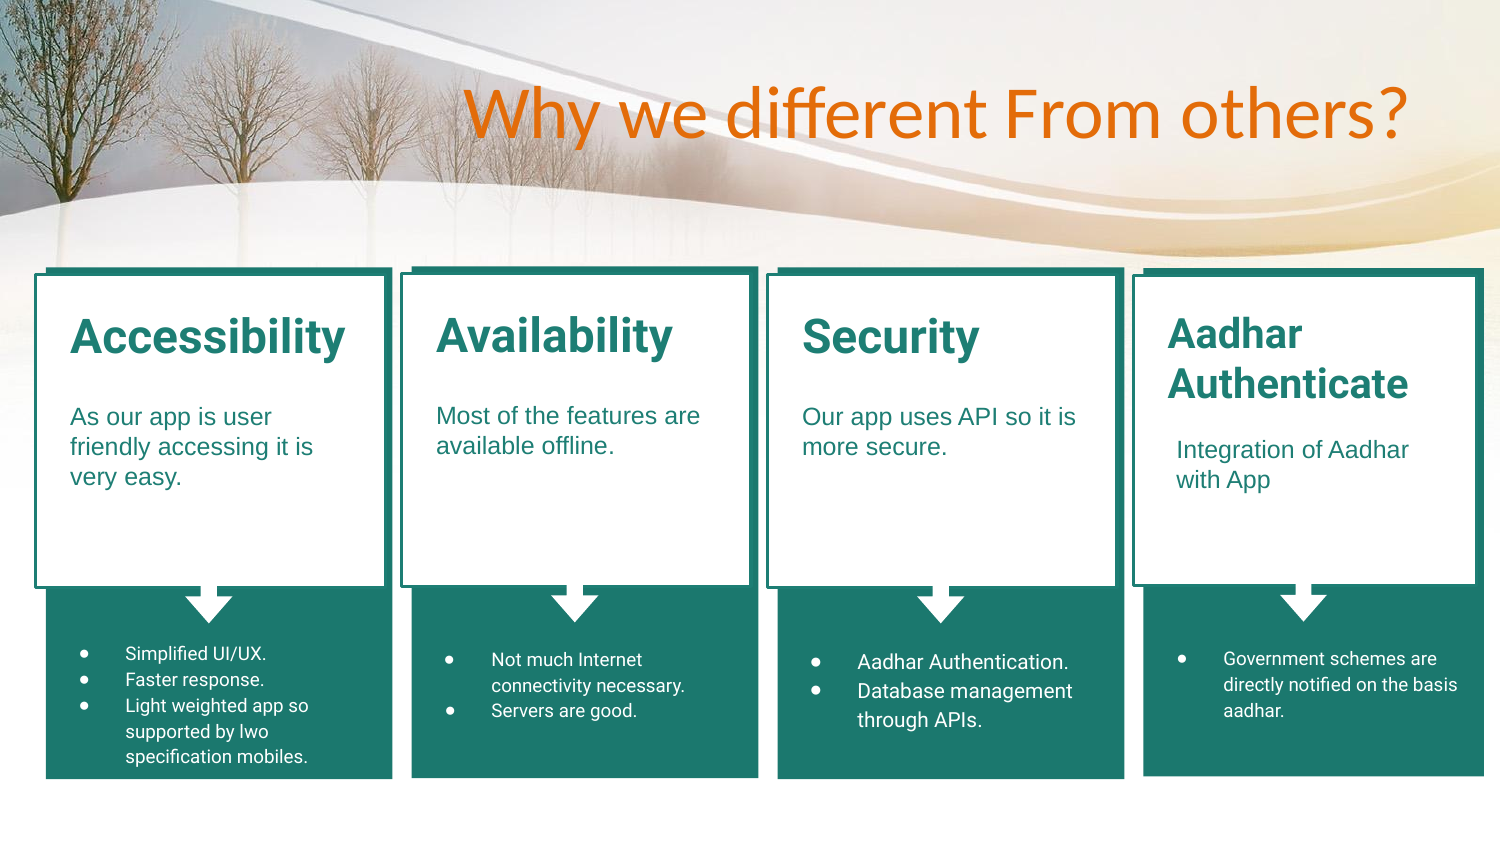

# Why we different From others?

Availability
Most of the features are available offline.

Not much Internet connectivity necessary.
Servers are good.

Accessibility
As our app is user friendly accessing it is very easy.

Simplified UI/UX.
Faster response.
Light weighted app so supported by lwo specification mobiles.

Security
Our app uses API so it is more secure.

Aadhar Authentication.
Database management through APIs.

Aadhar Authenticate
Integration of Aadhar with App

Government schemes are directly notified on the basis aadhar.